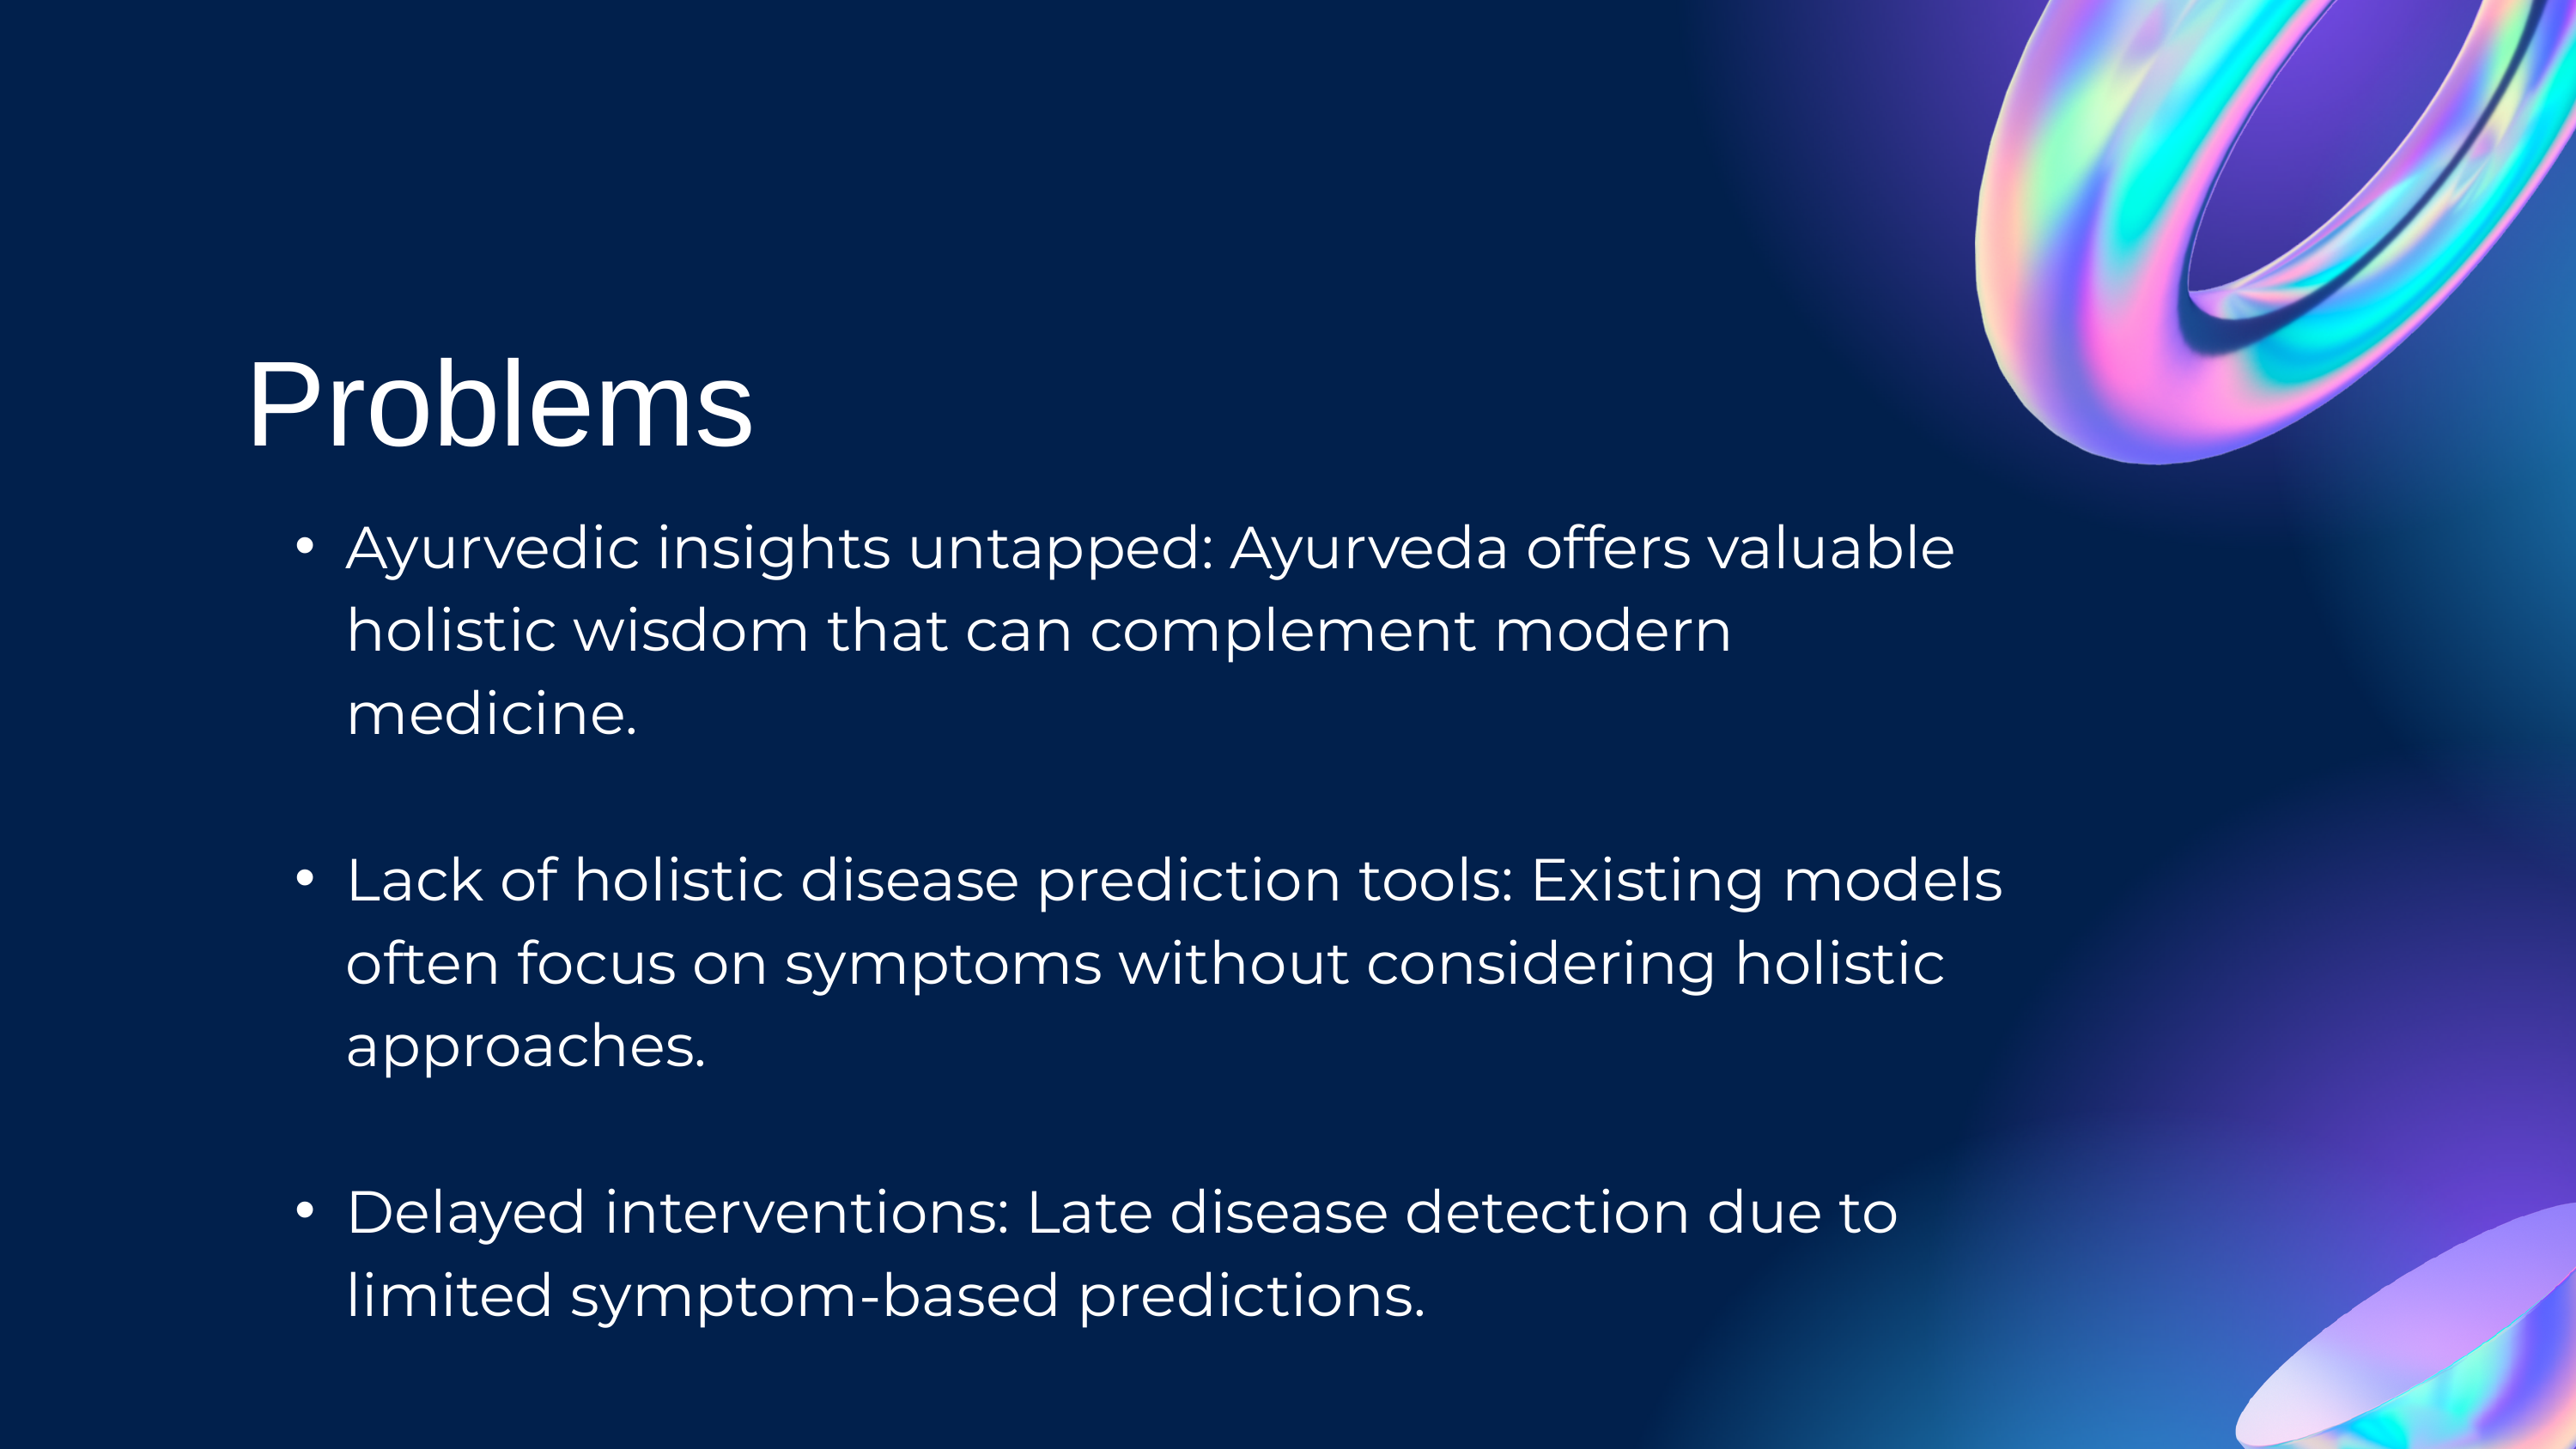

Problems
Ayurvedic insights untapped: Ayurveda offers valuable holistic wisdom that can complement modern medicine.

Lack of holistic disease prediction tools: Existing models often focus on symptoms without considering holistic approaches.

Delayed interventions: Late disease detection due to limited symptom-based predictions.